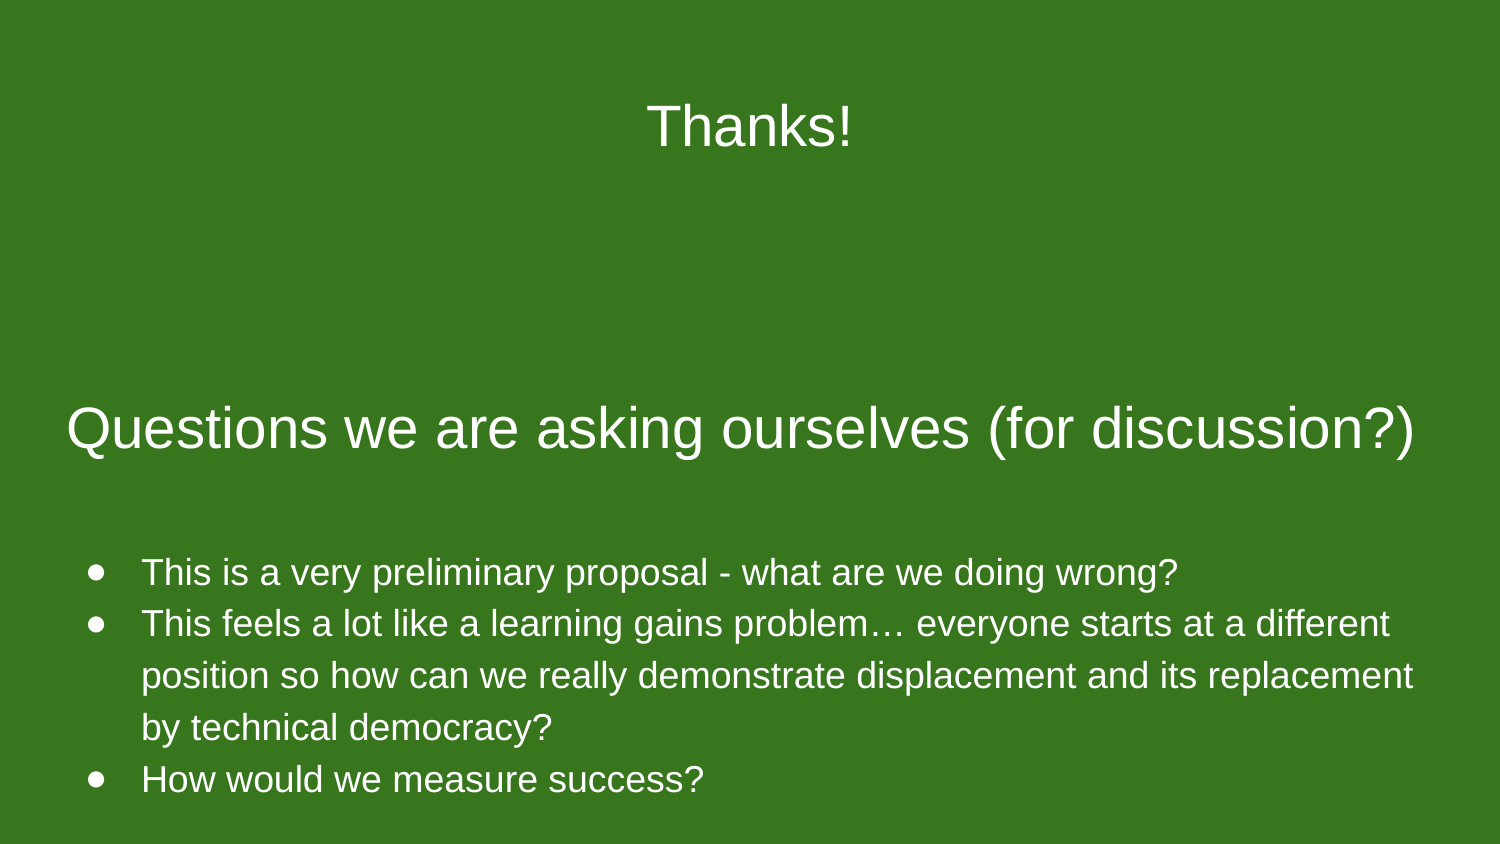

Thanks!
# Questions we are asking ourselves (for discussion?)
This is a very preliminary proposal - what are we doing wrong?
This feels a lot like a learning gains problem… everyone starts at a different position so how can we really demonstrate displacement and its replacement by technical democracy?
How would we measure success?